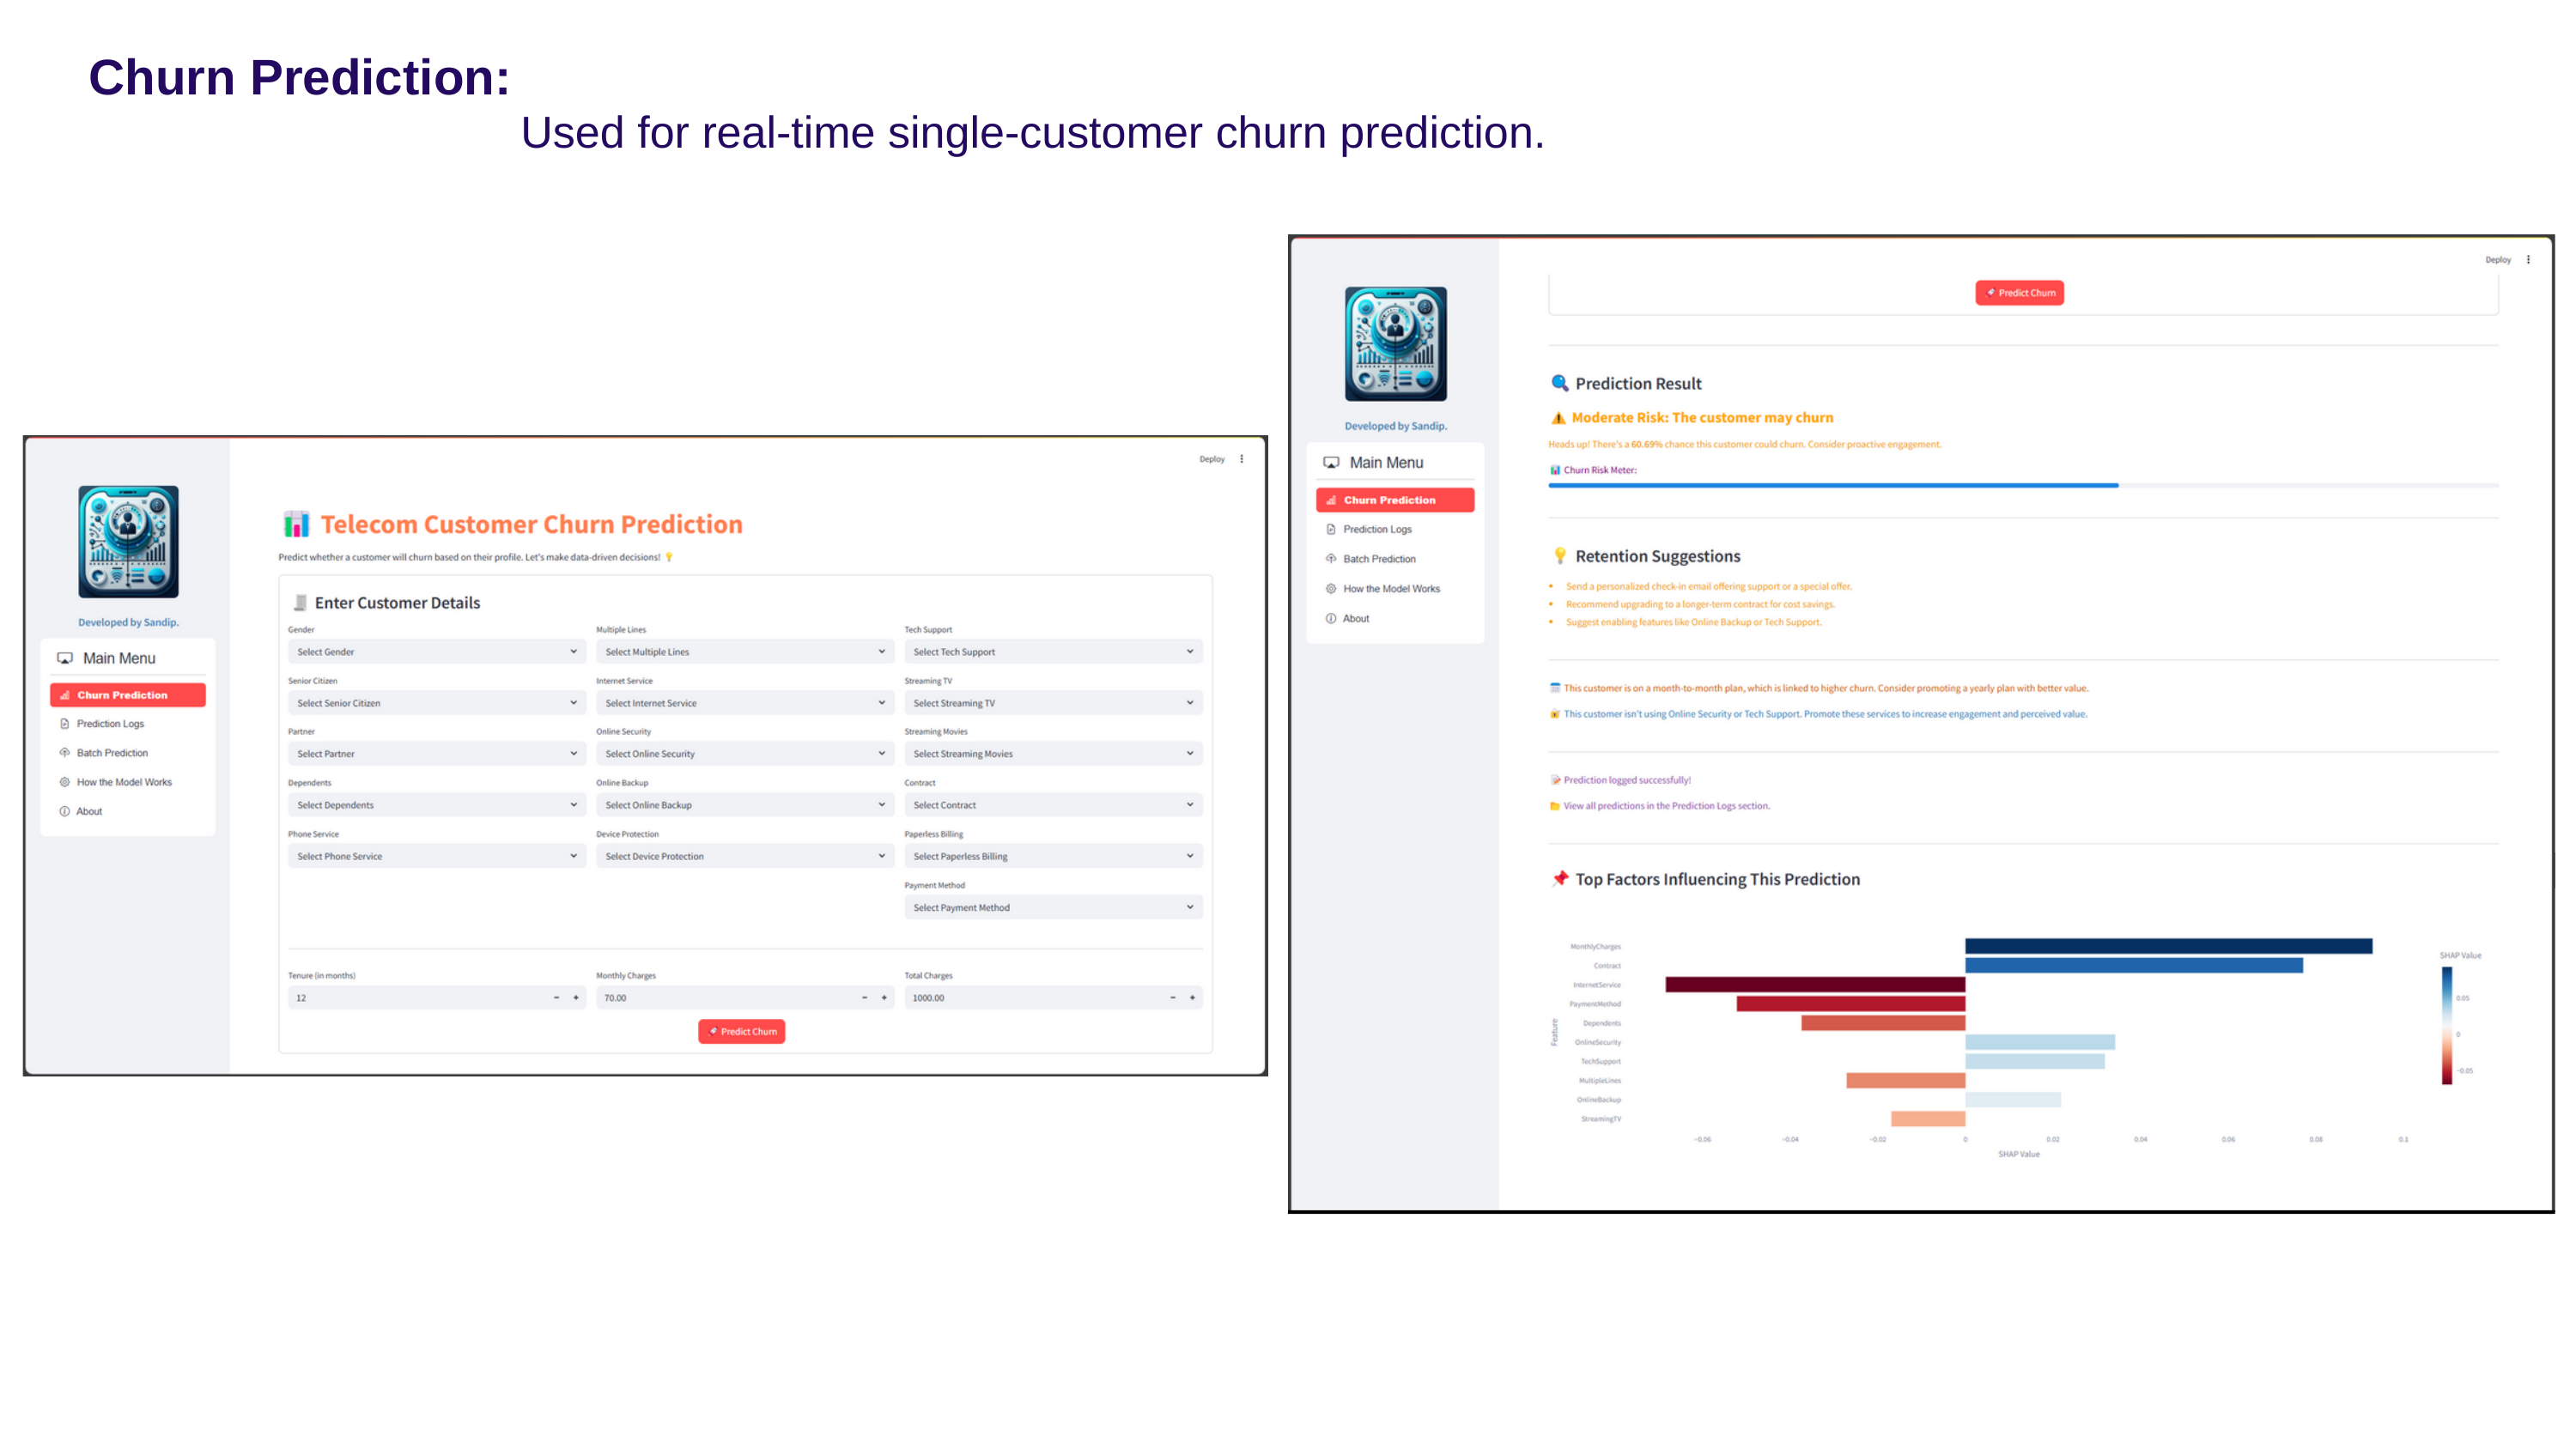

Churn Prediction:
Used for real-time single-customer churn prediction.